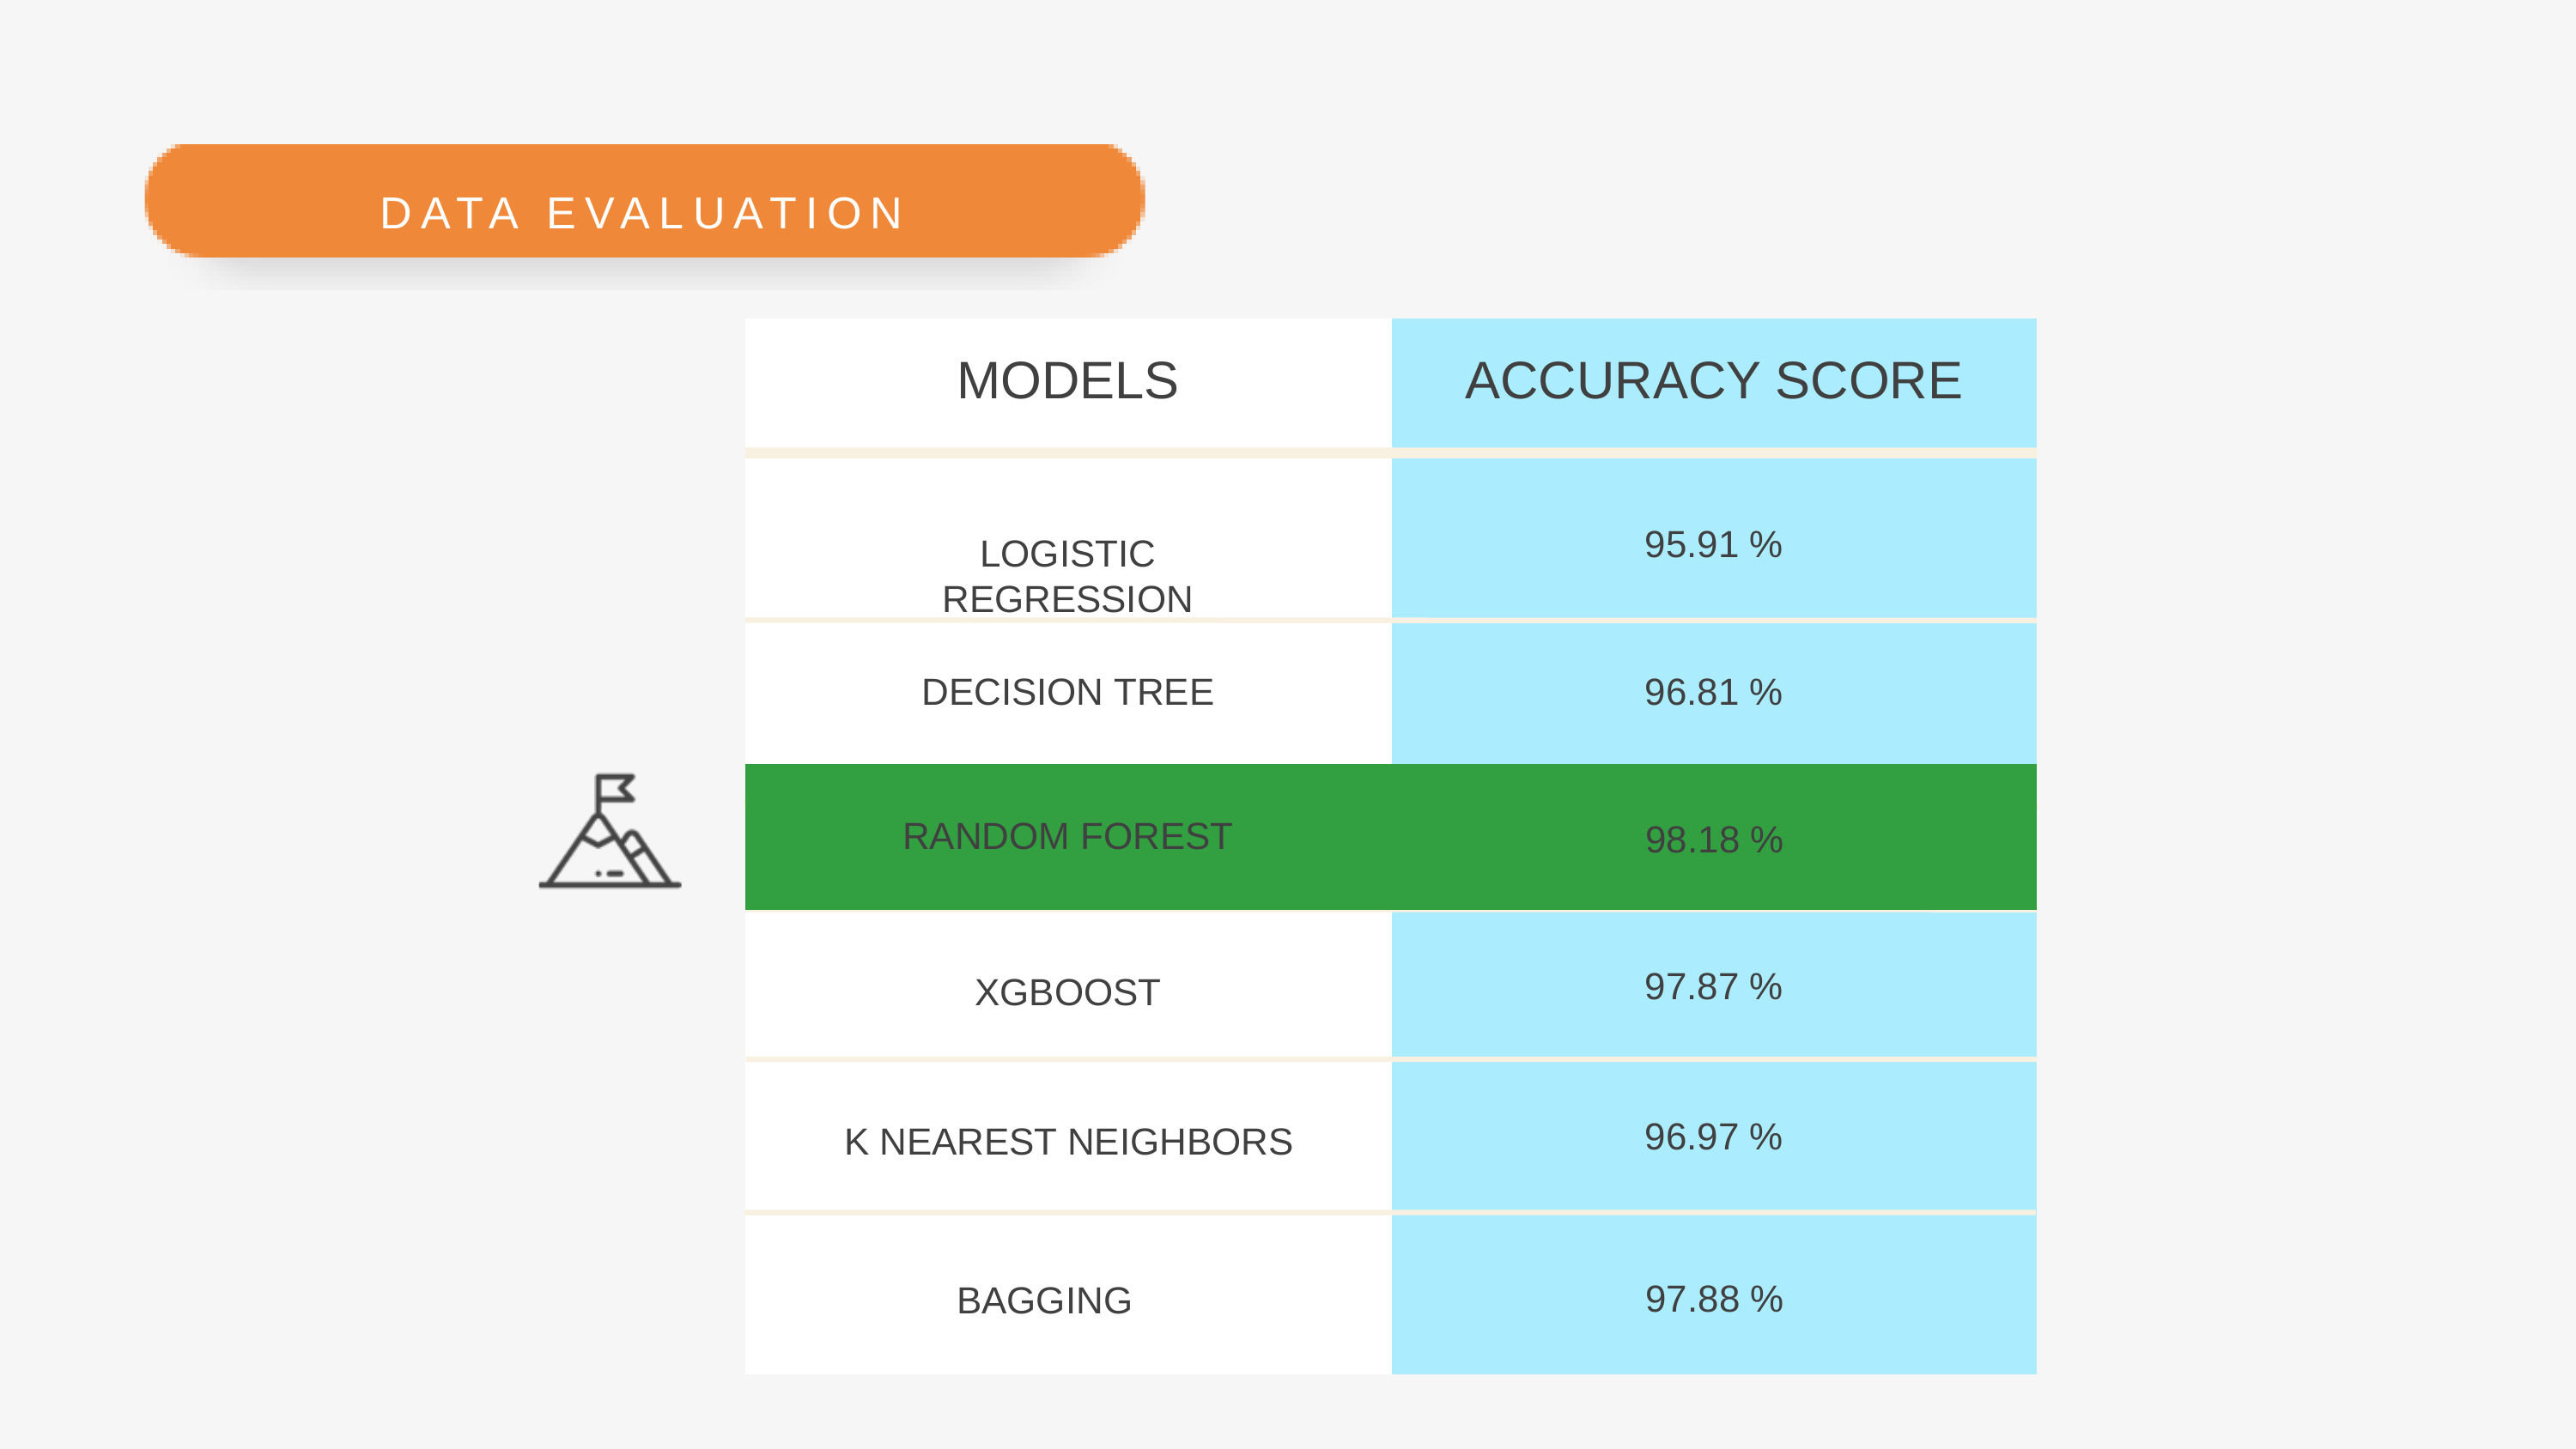

DATA EVALUATION

MODELS
ACCURACY SCORE

95.91 %
LOGISTIC REGRESSION

DECISION TREE
96.81 %

RANDOM FOREST
98.18 %

97.87 %
XGBOOST

96.97 %
K NEAREST NEIGHBORS

97.88 %
BAGGING